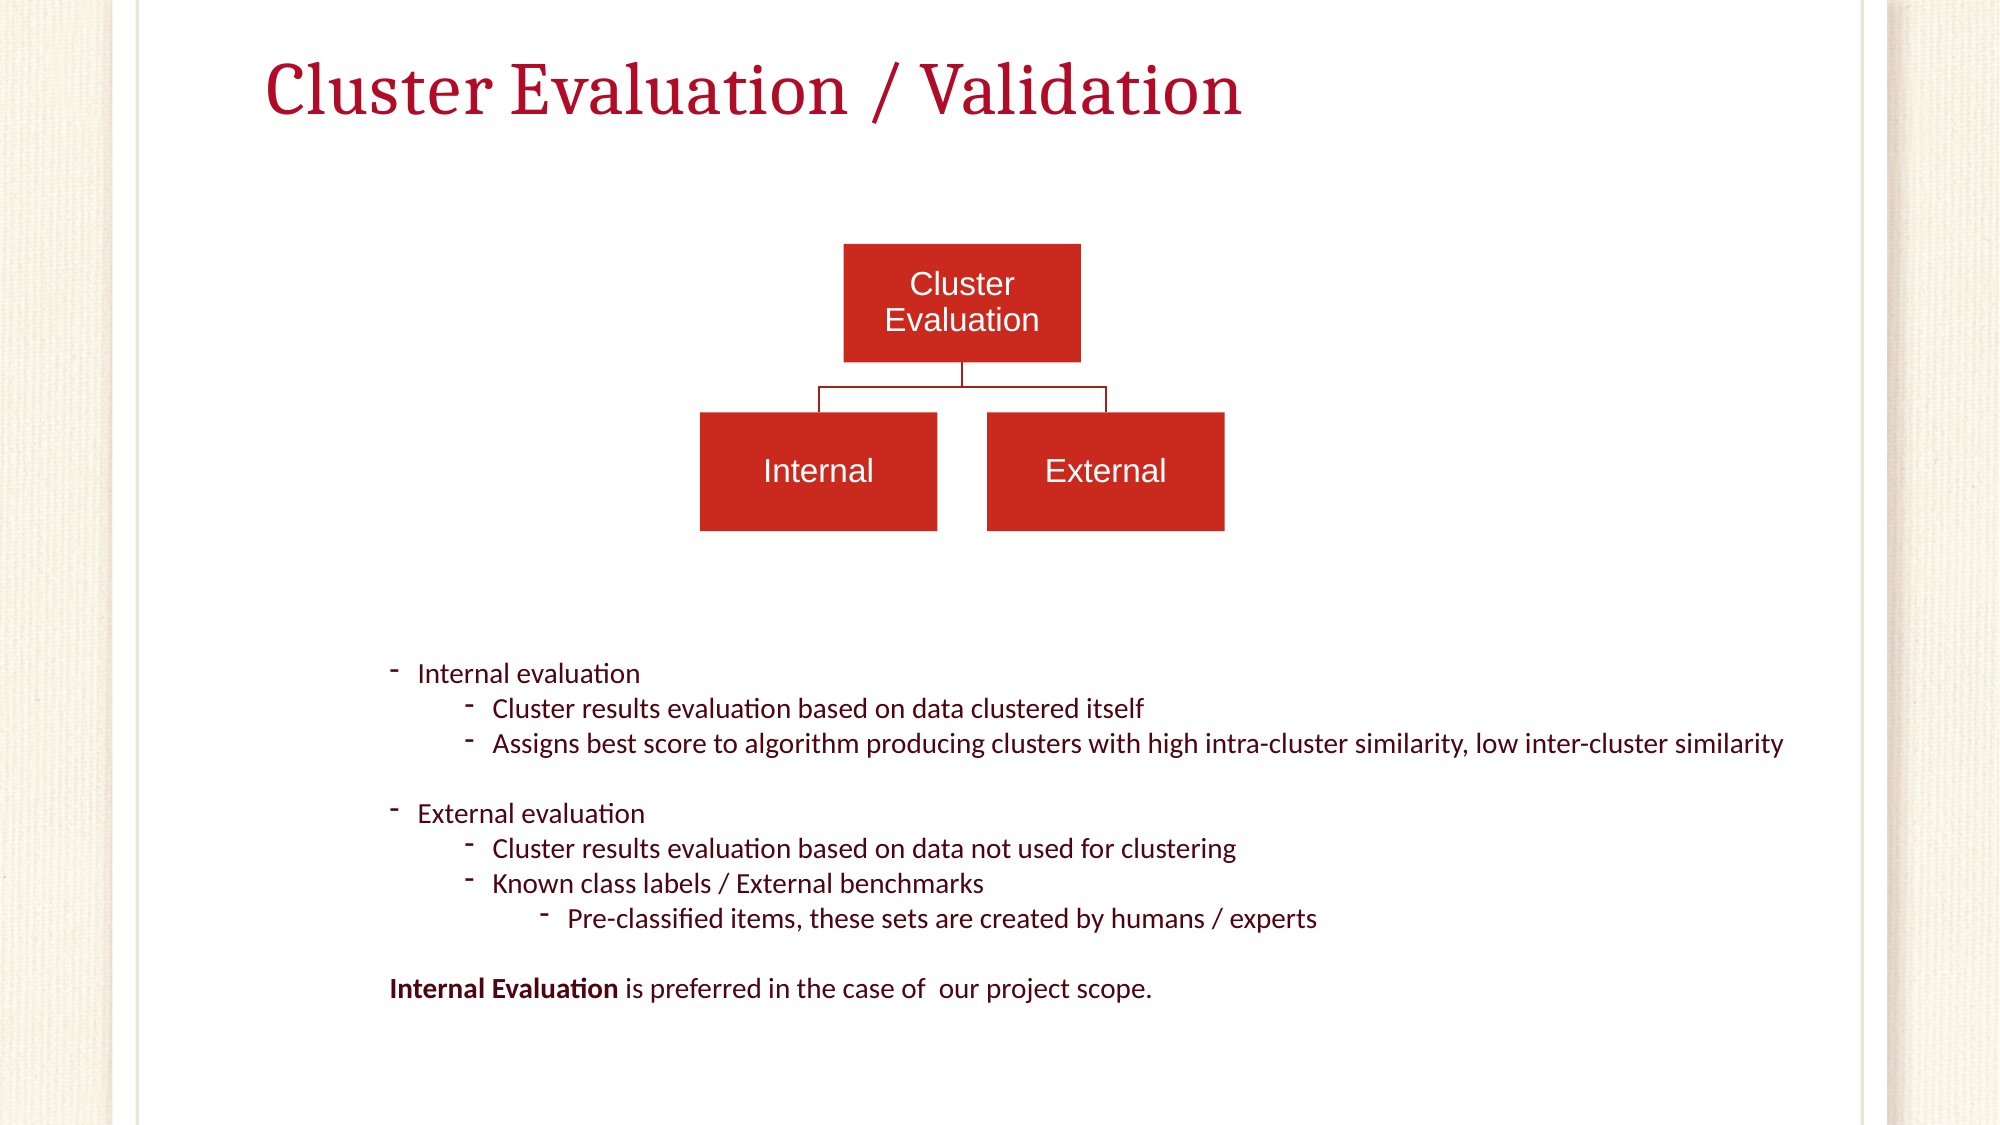

# Cluster Evaluation / Validation
Cluster Evaluation
Internal
External

Internal evaluation
Cluster results evaluation based on data clustered itself
Assigns best score to algorithm producing clusters with high intra-cluster similarity, low inter-cluster similarity

External evaluation
Cluster results evaluation based on data not used for clustering
Known class labels / External benchmarks
Pre-classified items, these sets are created by humans / experts

Internal Evaluation is preferred in the case of  our project scope.